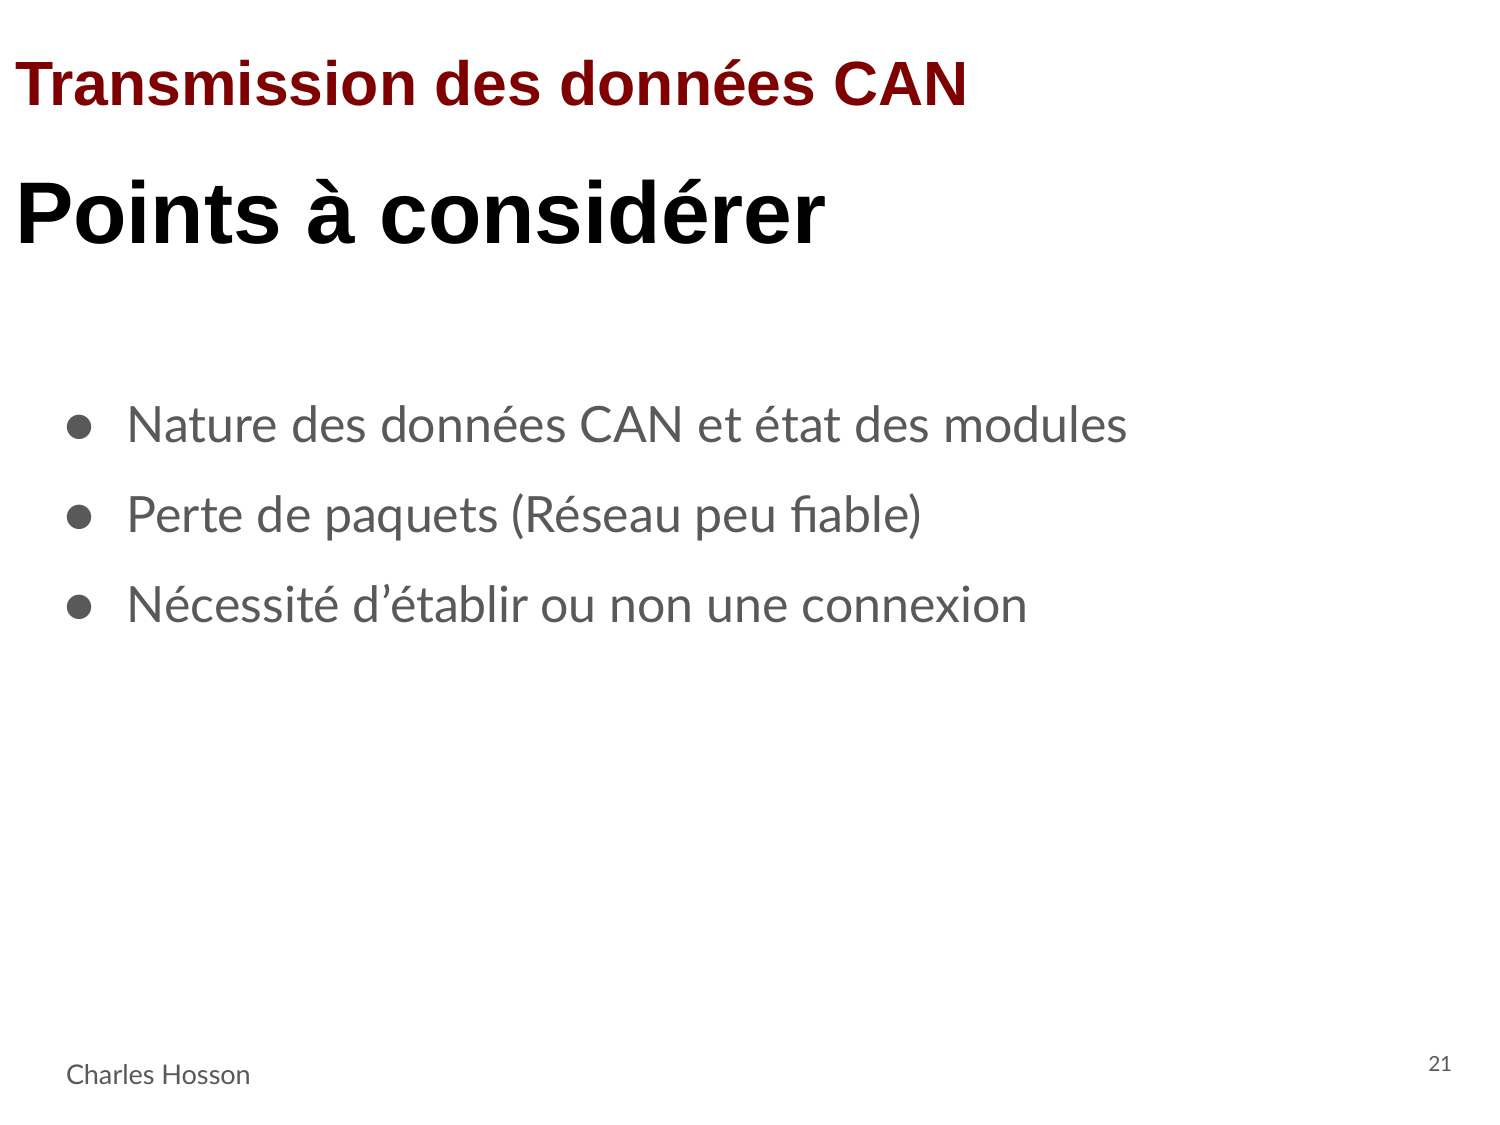

# Transmission des données CAN
Points à considérer
Nature des données CAN et état des modules
Perte de paquets (Réseau peu fiable)
Nécessité d’établir ou non une connexion

21
Charles Hosson